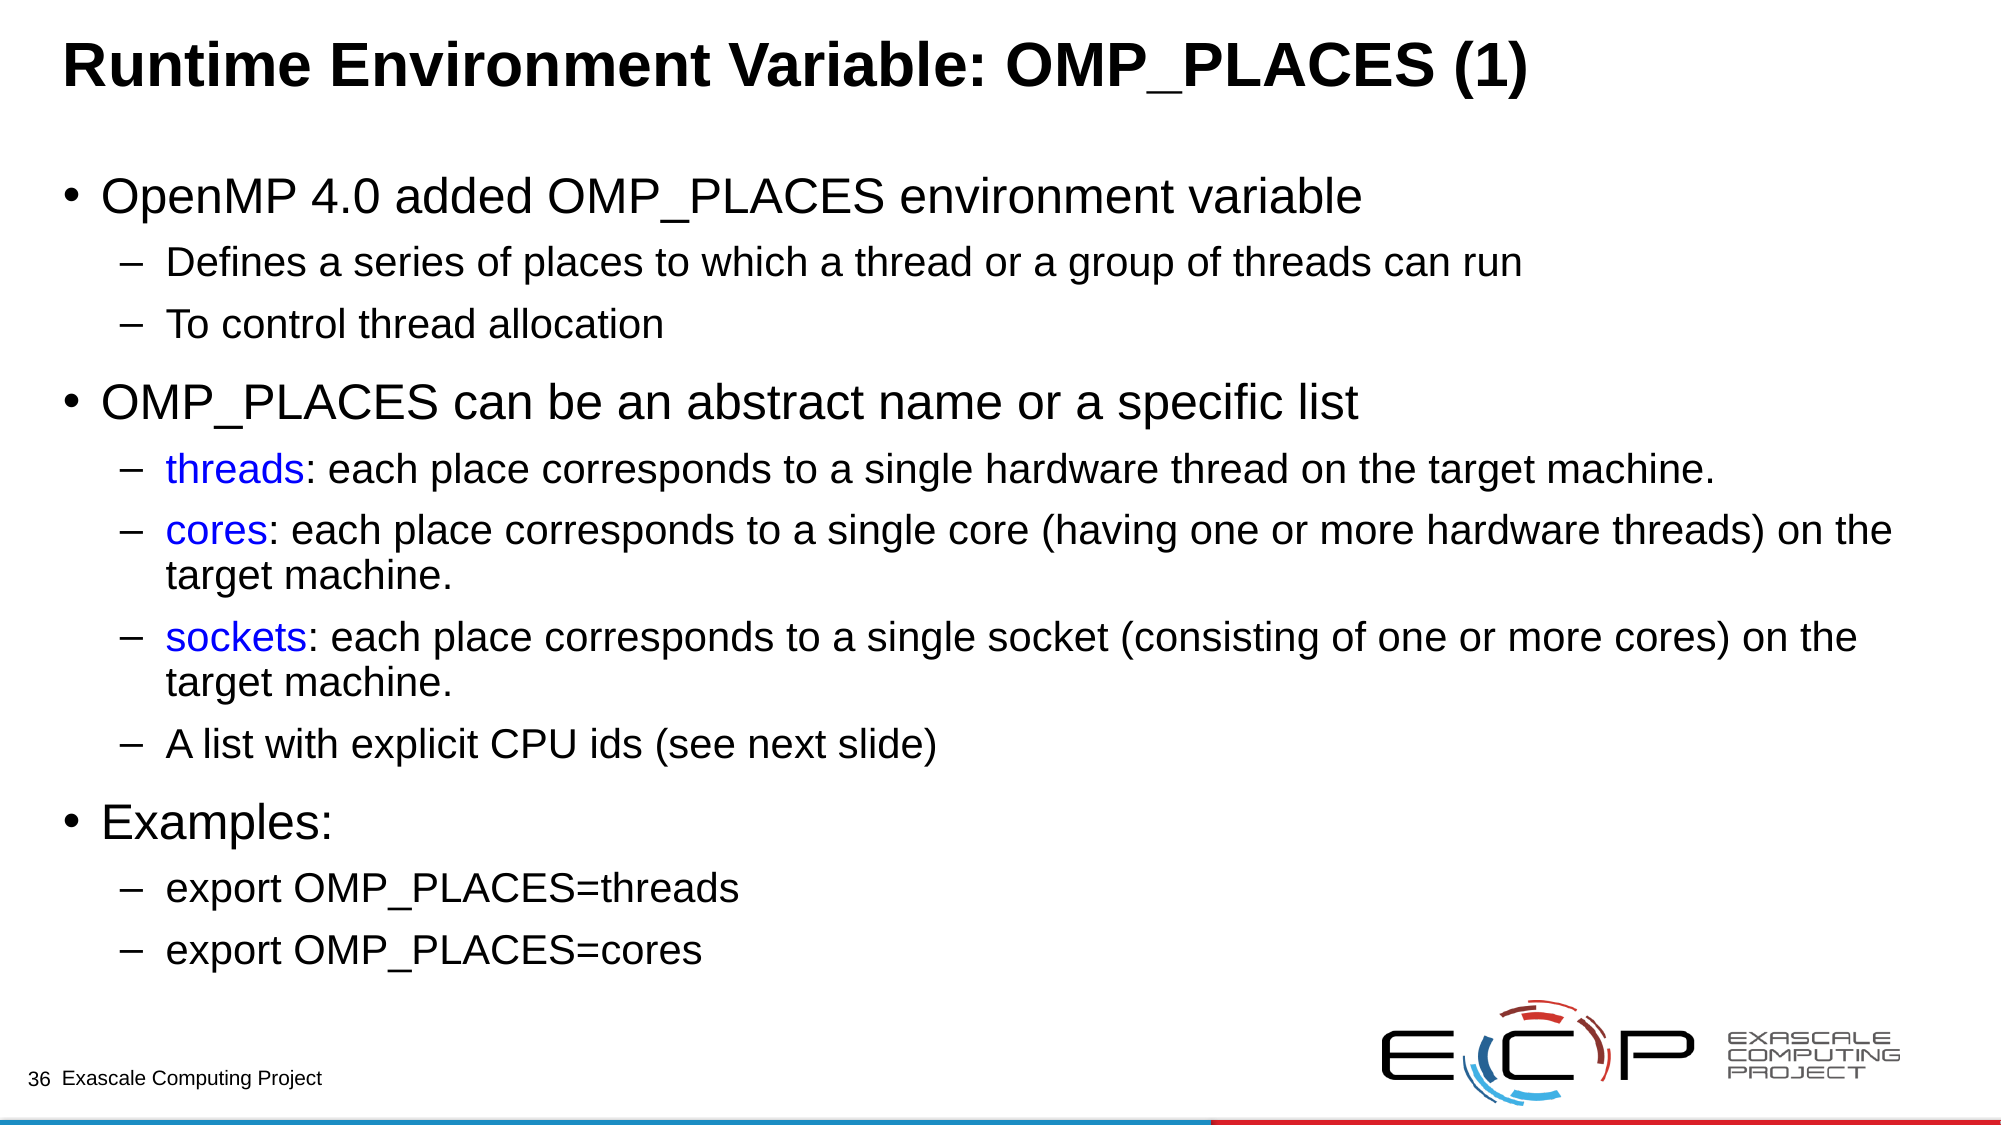

# Runtime Environment Variable: OMP_PLACES (1)
OpenMP 4.0 added OMP_PLACES environment variable
Defines a series of places to which a thread or a group of threads can run
To control thread allocation
OMP_PLACES can be an abstract name or a specific list
threads: each place corresponds to a single hardware thread on the target machine.
cores: each place corresponds to a single core (having one or more hardware threads) on the target machine.
sockets: each place corresponds to a single socket (consisting of one or more cores) on the target machine.
A list with explicit CPU ids (see next slide)
Examples:
export OMP_PLACES=threads
export OMP_PLACES=cores